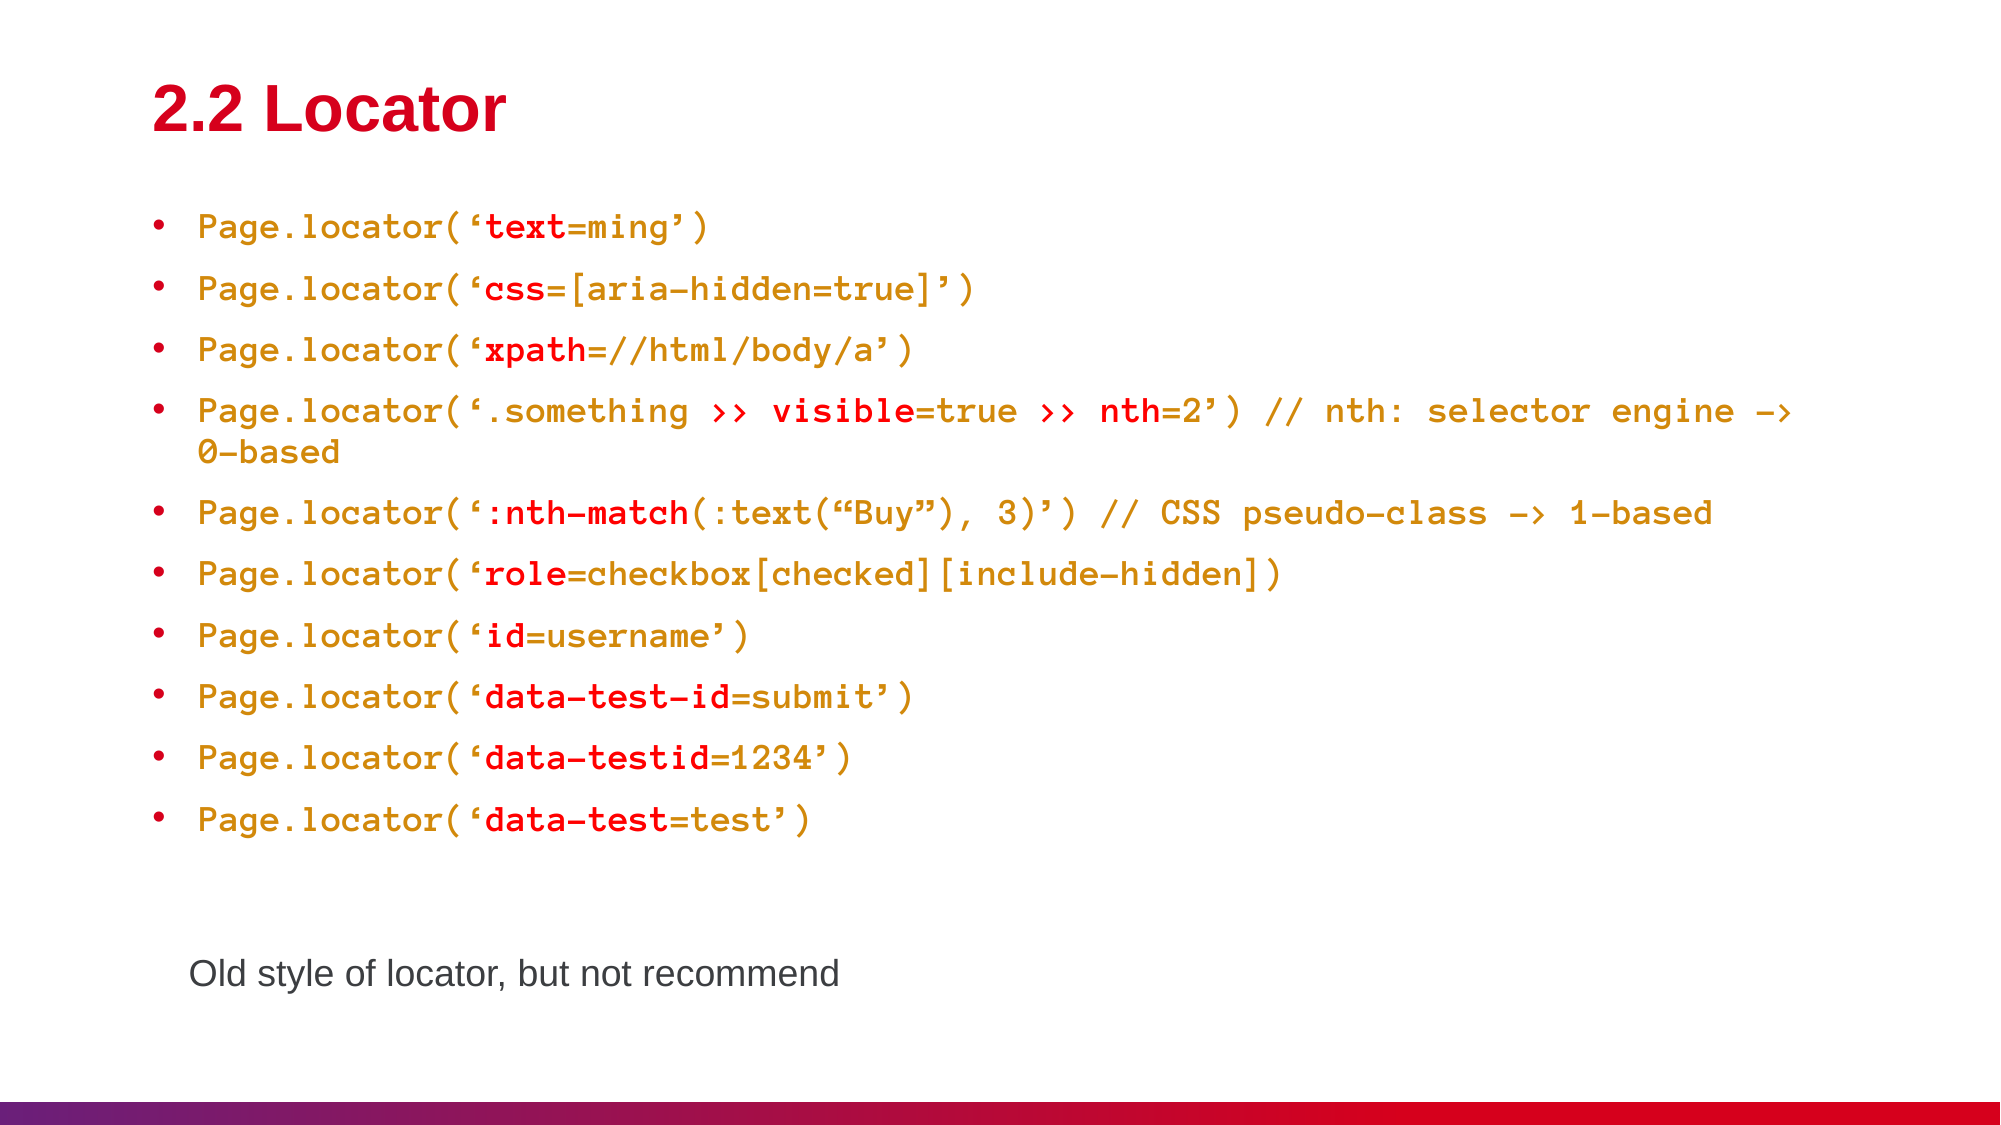

# 2.2 Locator
Page.locator(‘text=ming’)
Page.locator(‘css=[aria-hidden=true]’)
Page.locator(‘xpath=//html/body/a’)
Page.locator(‘.something >> visible=true >> nth=2’) // nth: selector engine -> 0-based
Page.locator(‘:nth-match(:text(“Buy”), 3)’) // CSS pseudo-class -> 1-based
Page.locator(‘role=checkbox[checked][include-hidden])
Page.locator(‘id=username’)
Page.locator(‘data-test-id=submit’)
Page.locator(‘data-testid=1234’)
Page.locator(‘data-test=test’)

Old style of locator, but not recommend